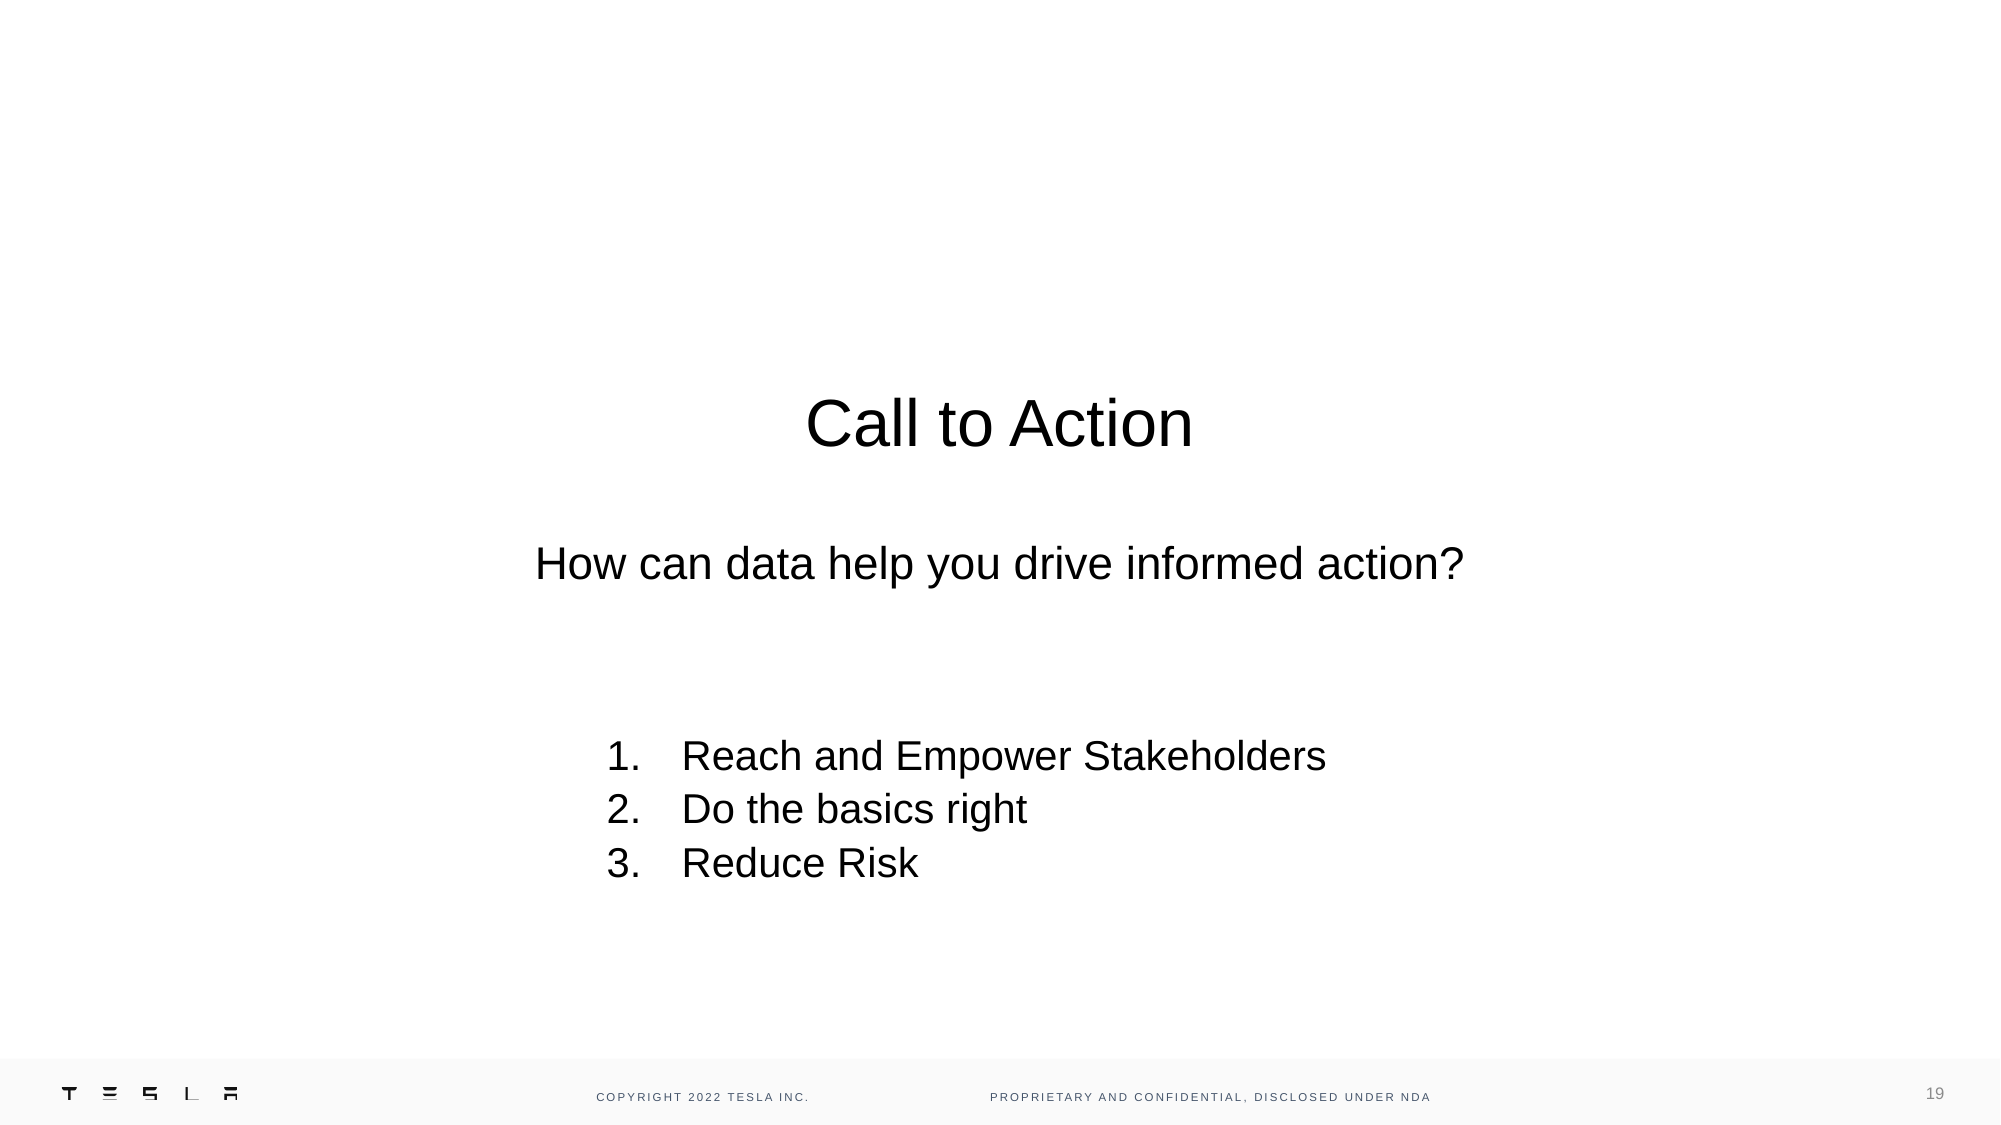

Call to Action

How can data help you drive informed action?
Reach and Empower Stakeholders
Do the basics right
Reduce Risk